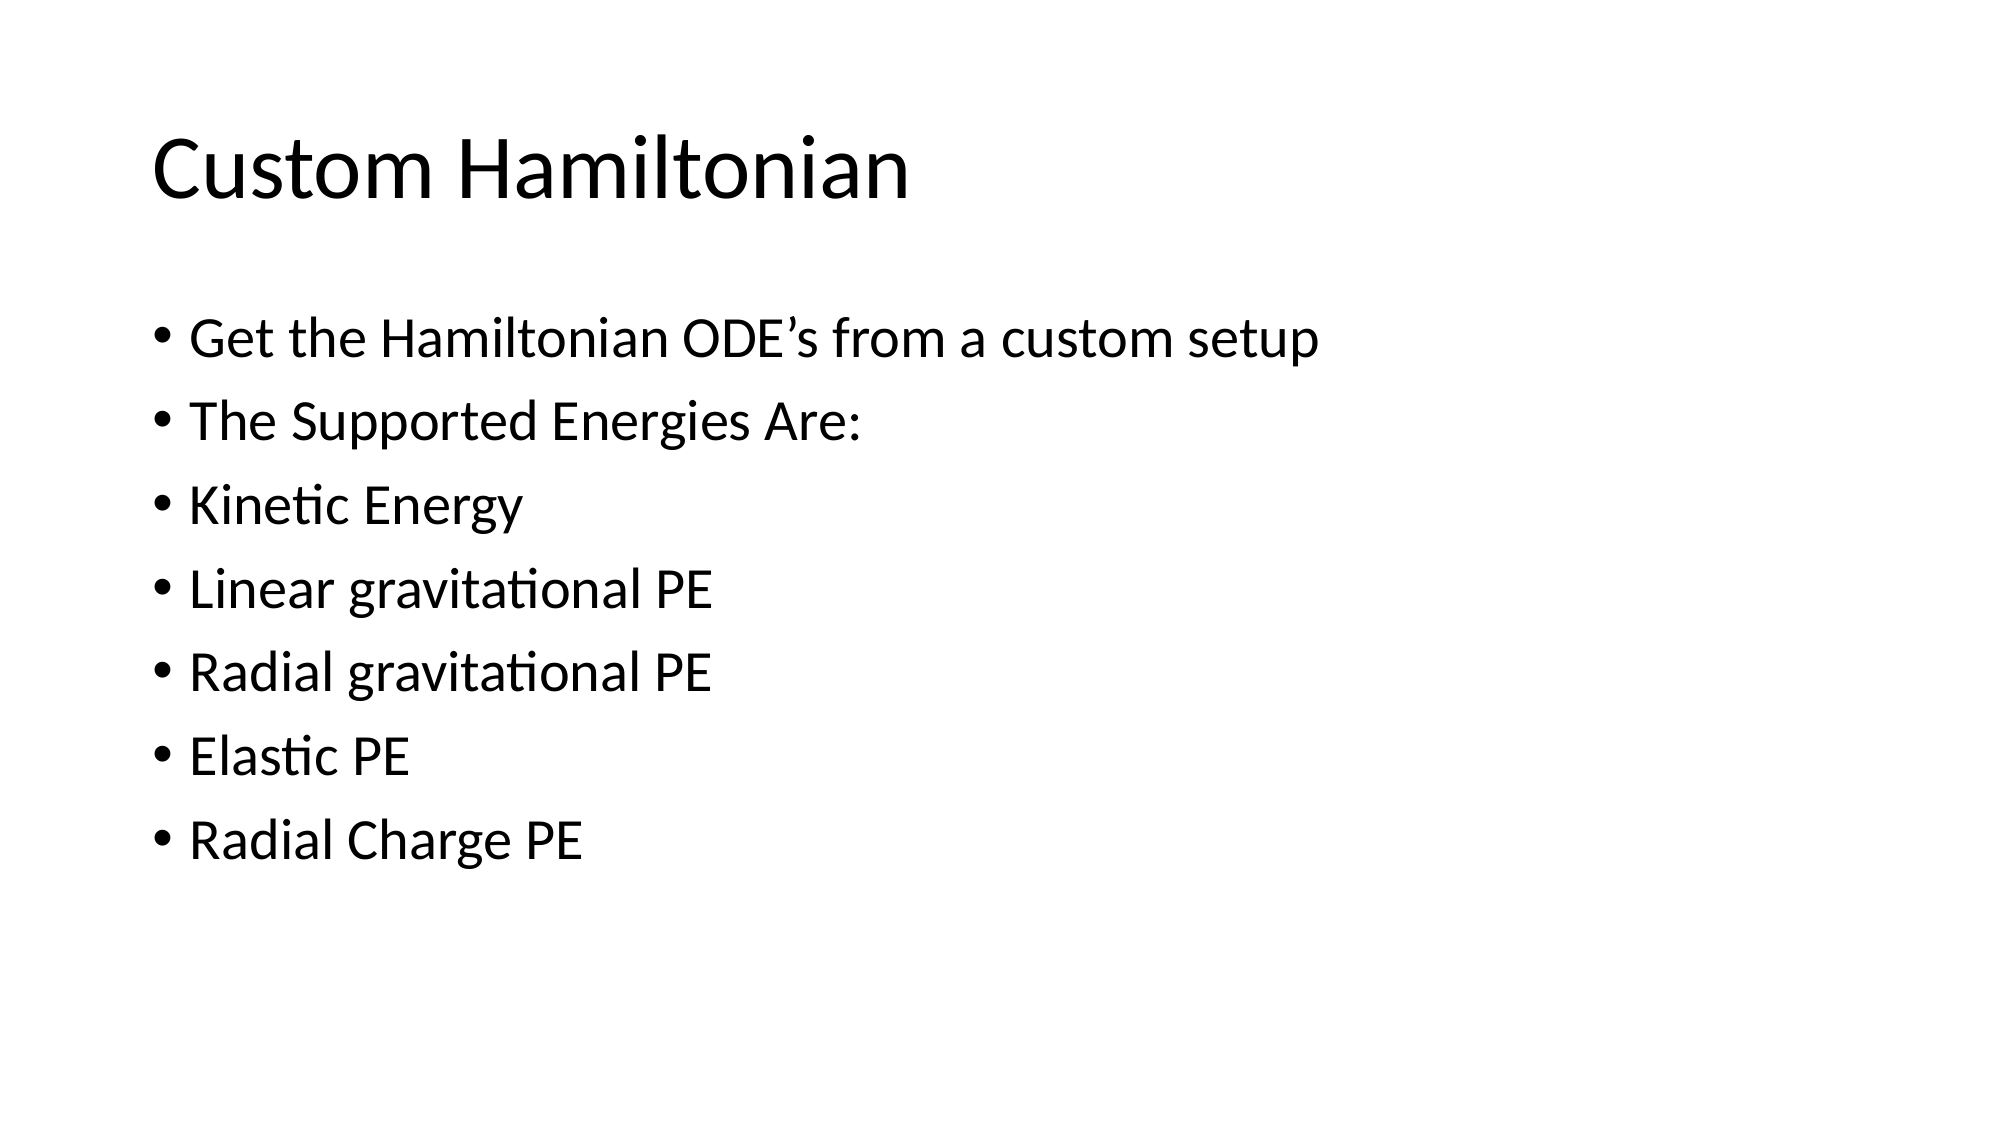

# Custom Hamiltonian
Get the Hamiltonian ODE’s from a custom setup
The Supported Energies Are:
Kinetic Energy
Linear gravitational PE
Radial gravitational PE
Elastic PE
Radial Charge PE